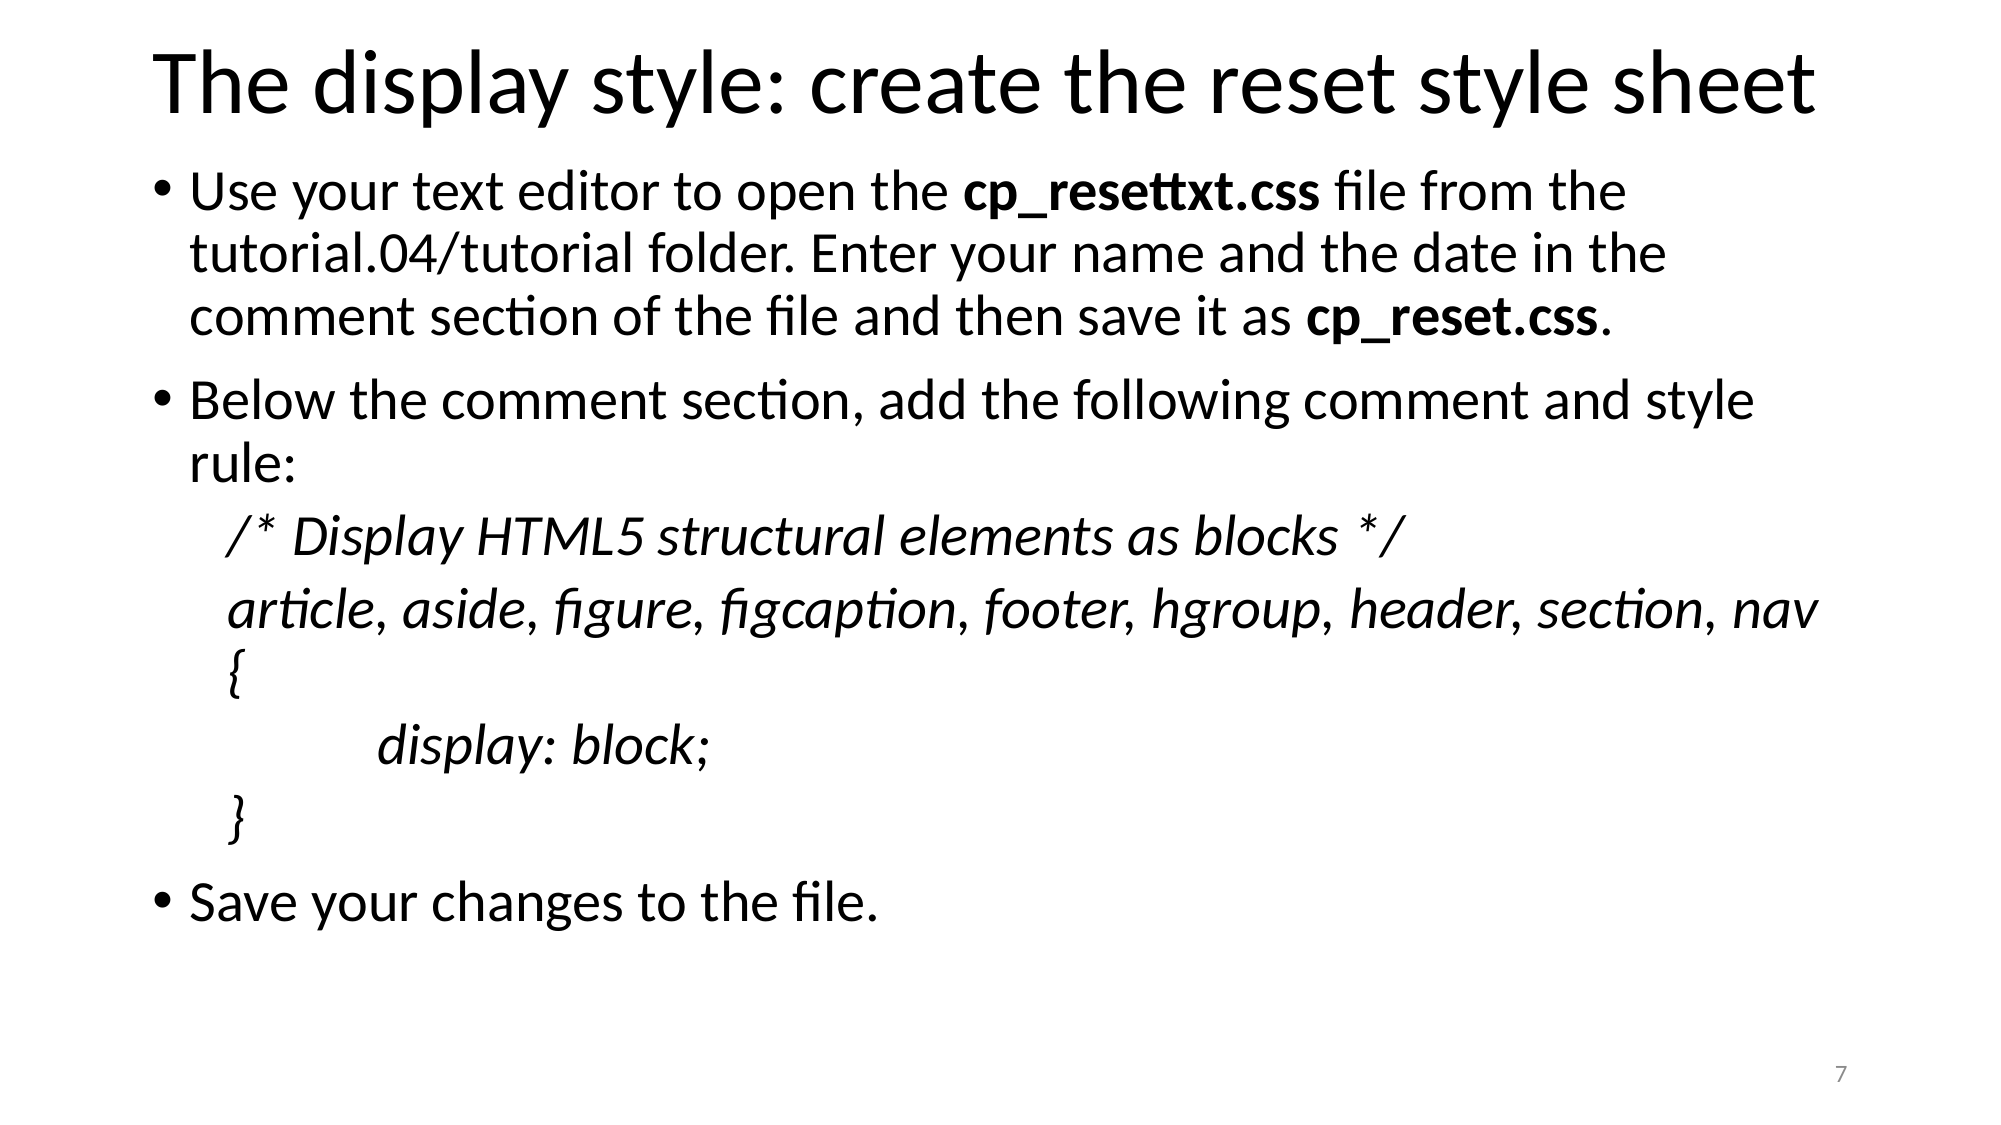

# The display style: create the reset style sheet
Use your text editor to open the cp_resettxt.css file from the tutorial.04/tutorial folder. Enter your name and the date in the comment section of the file and then save it as cp_reset.css.
Below the comment section, add the following comment and style rule:
/* Display HTML5 structural elements as blocks */
article, aside, figure, figcaption, footer, hgroup, header, section, nav {
	display: block;
}
Save your changes to the file.
7